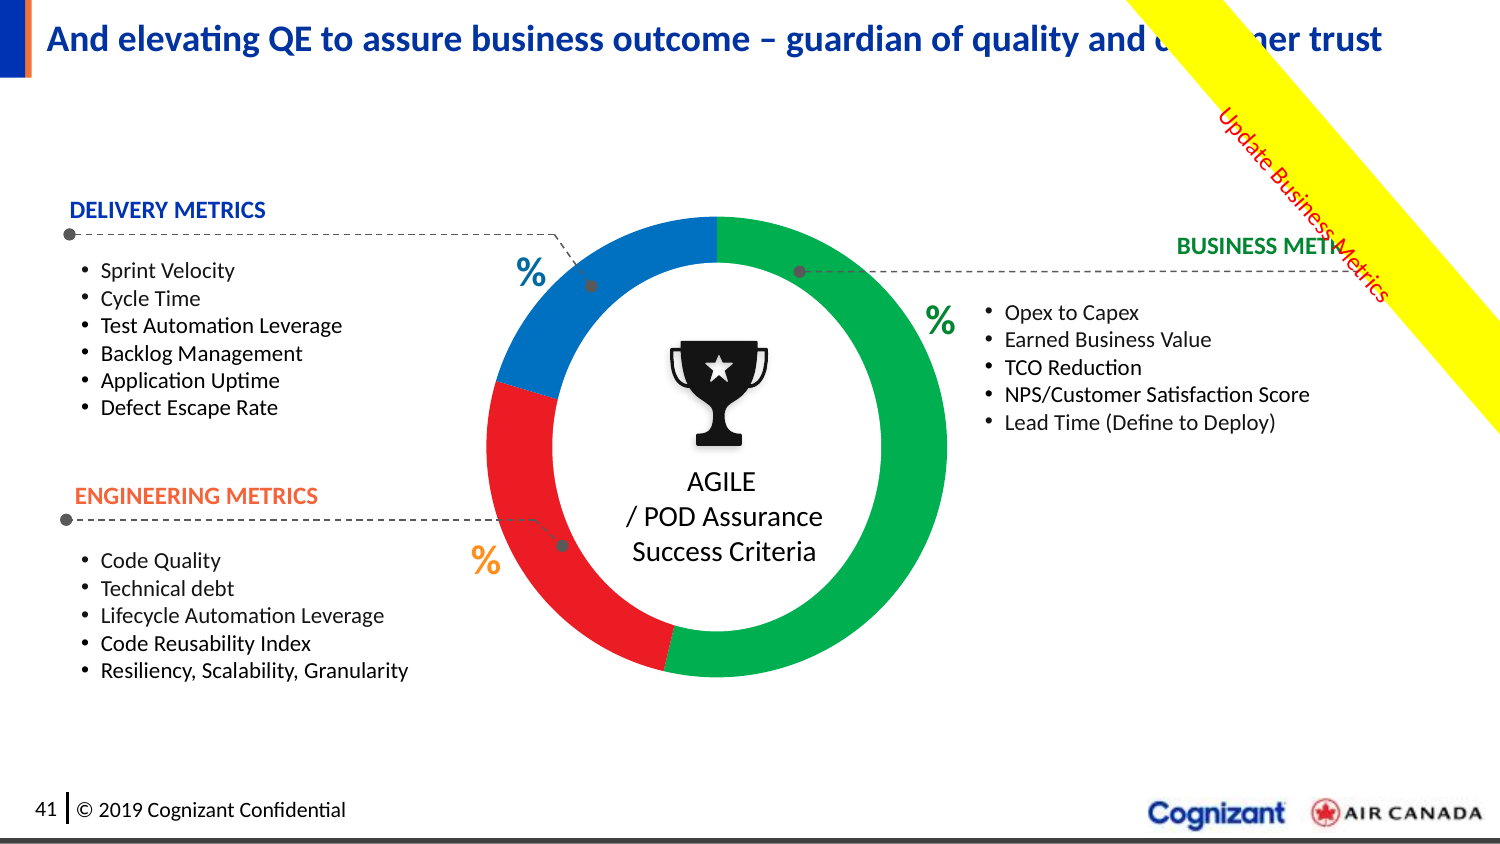

# And elevating QE to assure business outcome – guardian of quality and customer trust
Update Business Metrics
DELIVERY METRICS

### Chart

| Category | Sales |
|---|---|
| 1st Qtr | 0.58 |
| 2nd Qtr | 0.28 |
| 3rd Qtr | 0.22 |
BUSINESS METRICS
%
Sprint Velocity
Cycle Time
Test Automation Leverage
Backlog Management
Application Uptime
Defect Escape Rate

Opex to Capex
Earned Business Value
TCO Reduction
NPS/Customer Satisfaction Score
Lead Time (Define to Deploy)

%

AGILE
/ POD Assurance Success Criteria
ENGINEERING METRICS
%
Code Quality
Technical debt
Lifecycle Automation Leverage
Code Reusability Index
Resiliency, Scalability, Granularity